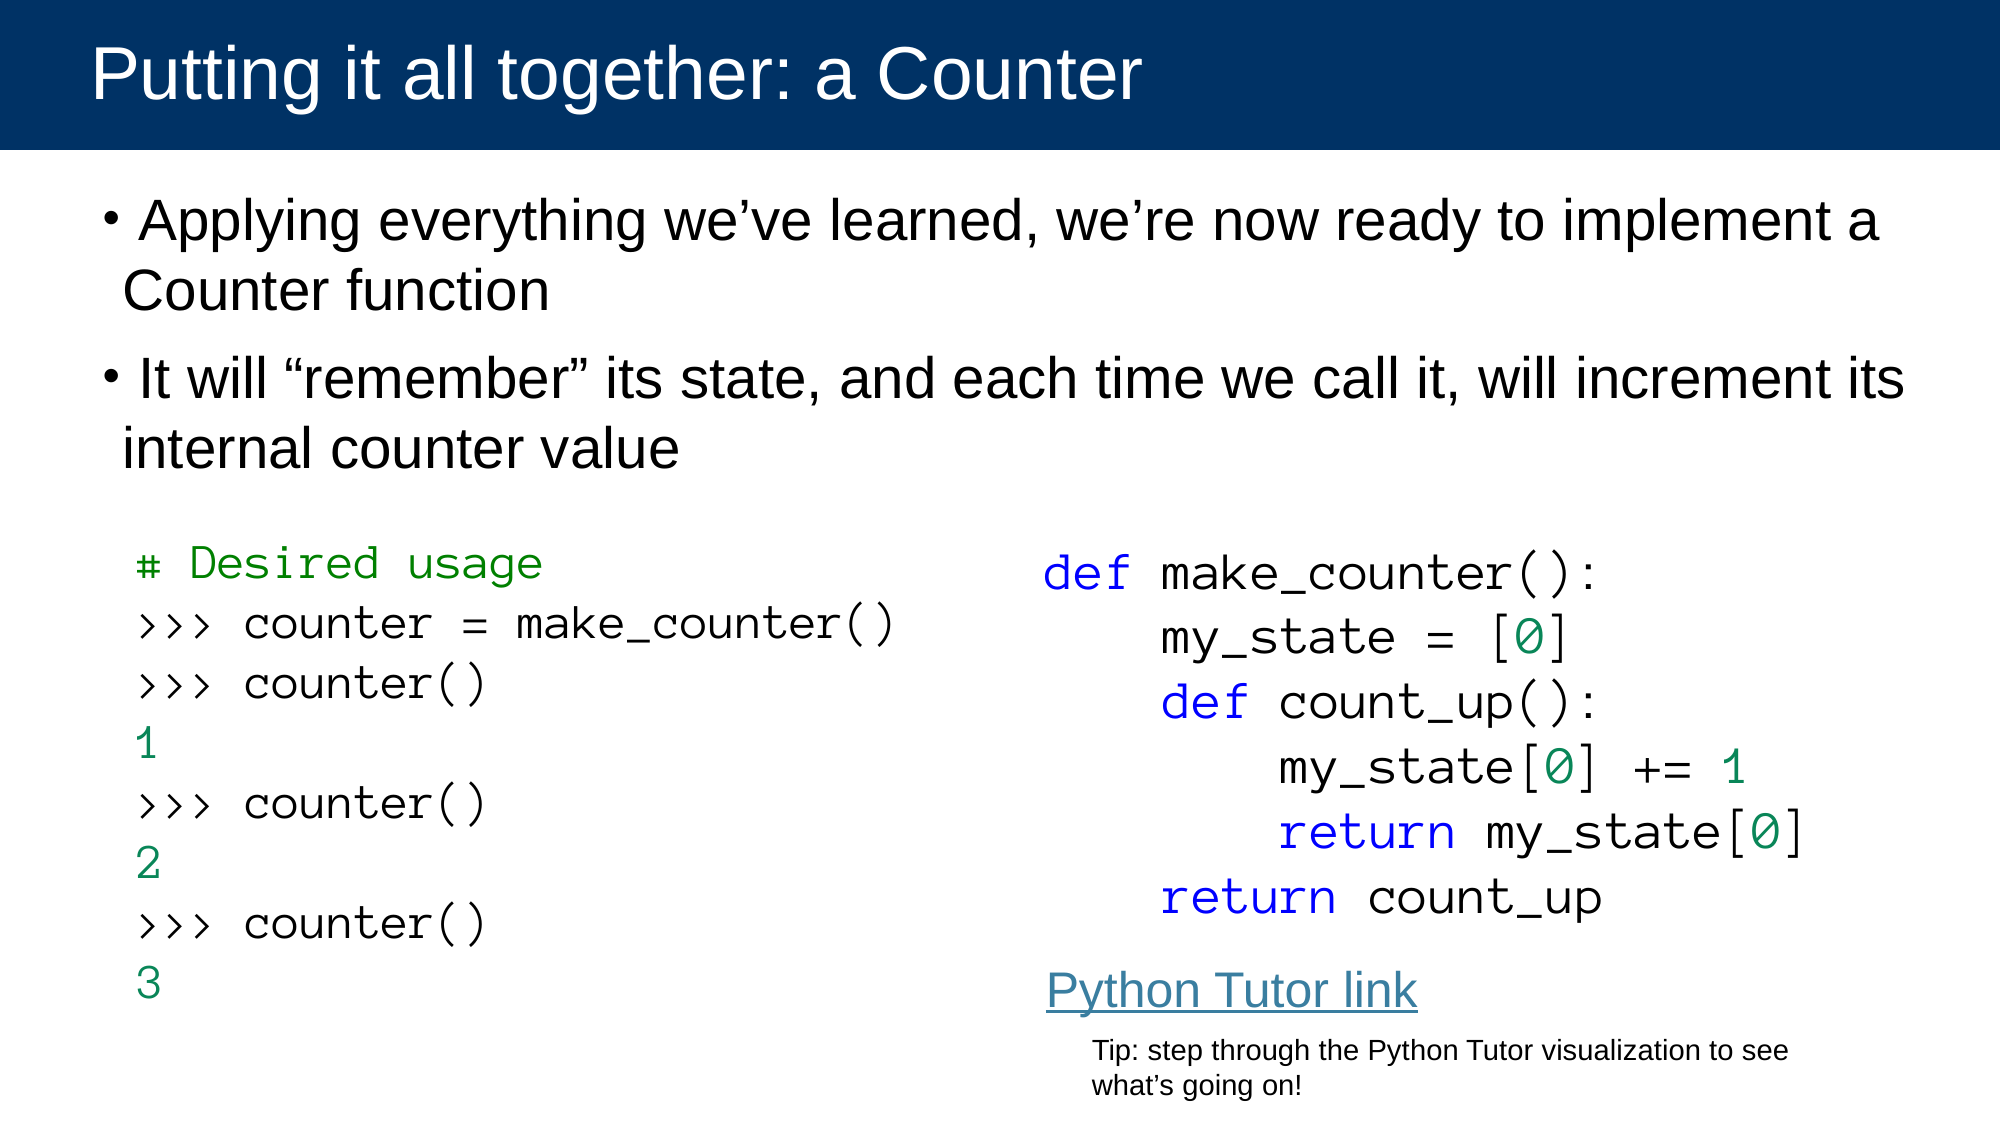

# Putting it all together: a Counter
 Applying everything we’ve learned, we’re now ready to implement a Counter function
 It will “remember” its state, and each time we call it, will increment its internal counter value
# Desired usage
>>> counter = make_counter()
>>> counter()
1
>>> counter()
2
>>> counter()
3
def make_counter():
    my_state = [0]
    def count_up():
        my_state[0] += 1
        return my_state[0]
    return count_up
Python Tutor link
Tip: step through the Python Tutor visualization to see what’s going on!